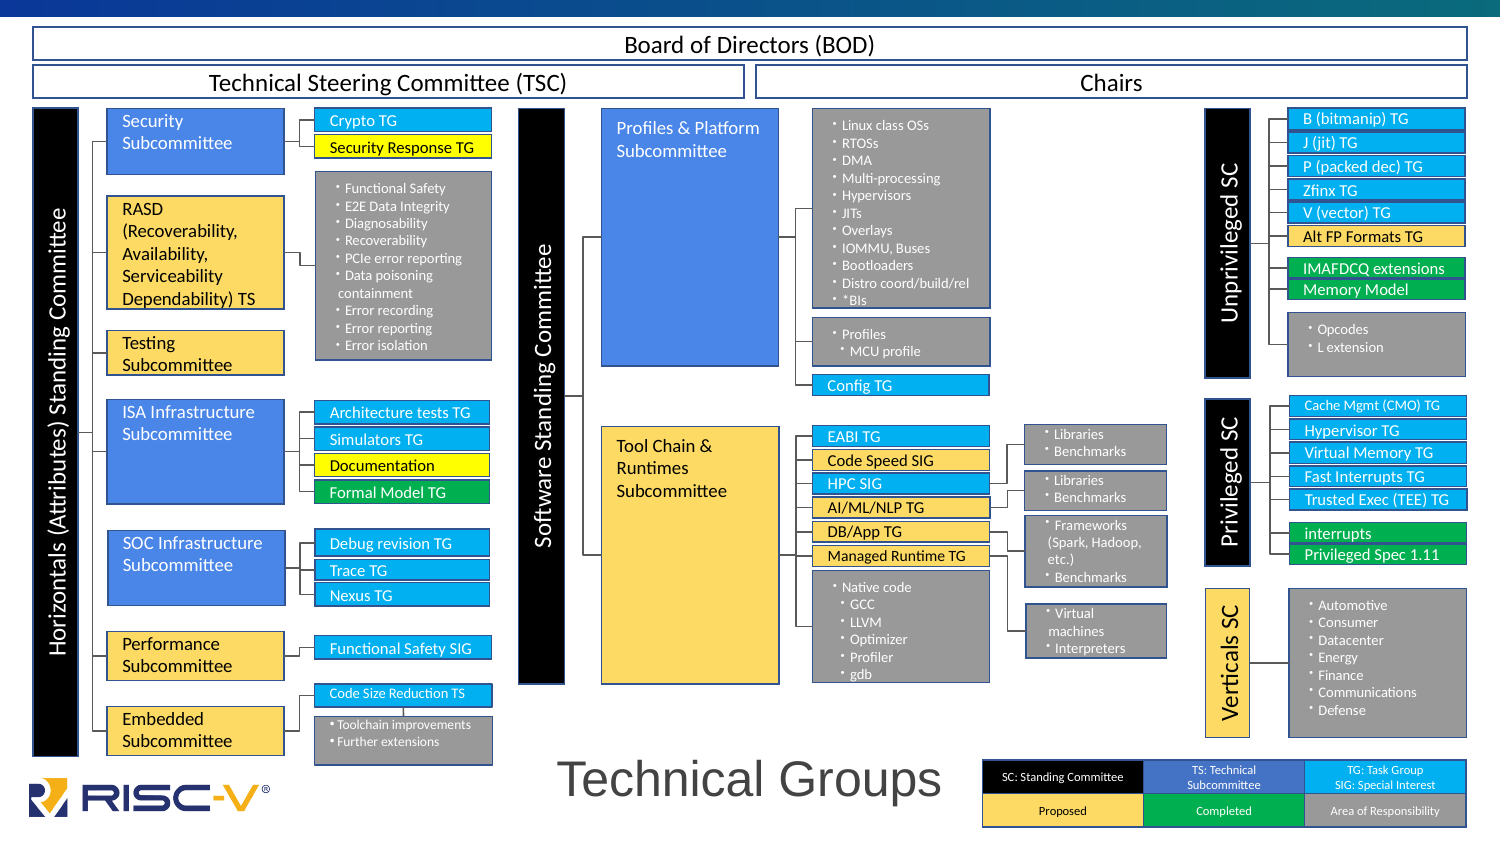

Board of Directors (BOD)
Technical Steering Committee (TSC)
Chairs
Crypto TG
B (bitmanip) TG
J (jit) TG
P (packed dec) TG
Zfinx TG
V (vector) TG
Unprivileged SC
Alt FP Formats TG
IMAFDCQ extensions
Memory Model
Opcodes
L extension
Security Subcommittee
Profiles & Platform Subcommittee

Linux class OSs
RTOSs
DMA
Multi-processing
Hypervisors
JITs
Overlays
IOMMU, Buses
Bootloaders
Distro coord/build/rel
*BIs
Security Response TG
Functional Safety
E2E Data Integrity
Diagnosability
Recoverability
PCIe error reporting
Data poisoning containment
Error recording
Error reporting
Error isolation
RASD (Recoverability,  Availability, Serviceability Dependability) TS
Profiles
MCU profile
Testing Subcommittee
Software Standing Committee
Config TG
Cache Mgmt (CMO) TG
Hypervisor TG
Virtual Memory TG
Privileged SC
Fast Interrupts TG
Trusted Exec (TEE) TG
interrupts
Privileged Spec 1.11
ISA Infrastructure Subcommittee
Architecture tests TG
Horizontals (Attributes) Standing Committee
Libraries
Benchmarks
EABI TG
Tool Chain & Runtimes Subcommittee

Simulators TG
Code Speed SIG
Documentation
Libraries
Benchmarks
HPC SIG
Formal Model TG
AI/ML/NLP TG
Frameworks (Spark, Hadoop, etc.)
Benchmarks
DB/App TG
Debug revision TG
SOC Infrastructure Subcommittee
Managed Runtime TG
Trace TG
Native code
GCC
LLVM
Optimizer
Profiler
gdb
Nexus TG
Automotive
Consumer
Datacenter
Energy
Finance
Communications
Defense
Virtual machines
Interpreters
JITs
Performance Subcommittee
Functional Safety SIG
Verticals SC
Code Size Reduction TS
Embedded Subcommittee
Toolchain improvements
Further extensions
# Technical Groups
SC: Standing Committee
TS: Technical Subcommittee
TG: Task Group
SIG: Special Interest
Proposed
Completed
Area of Responsibility